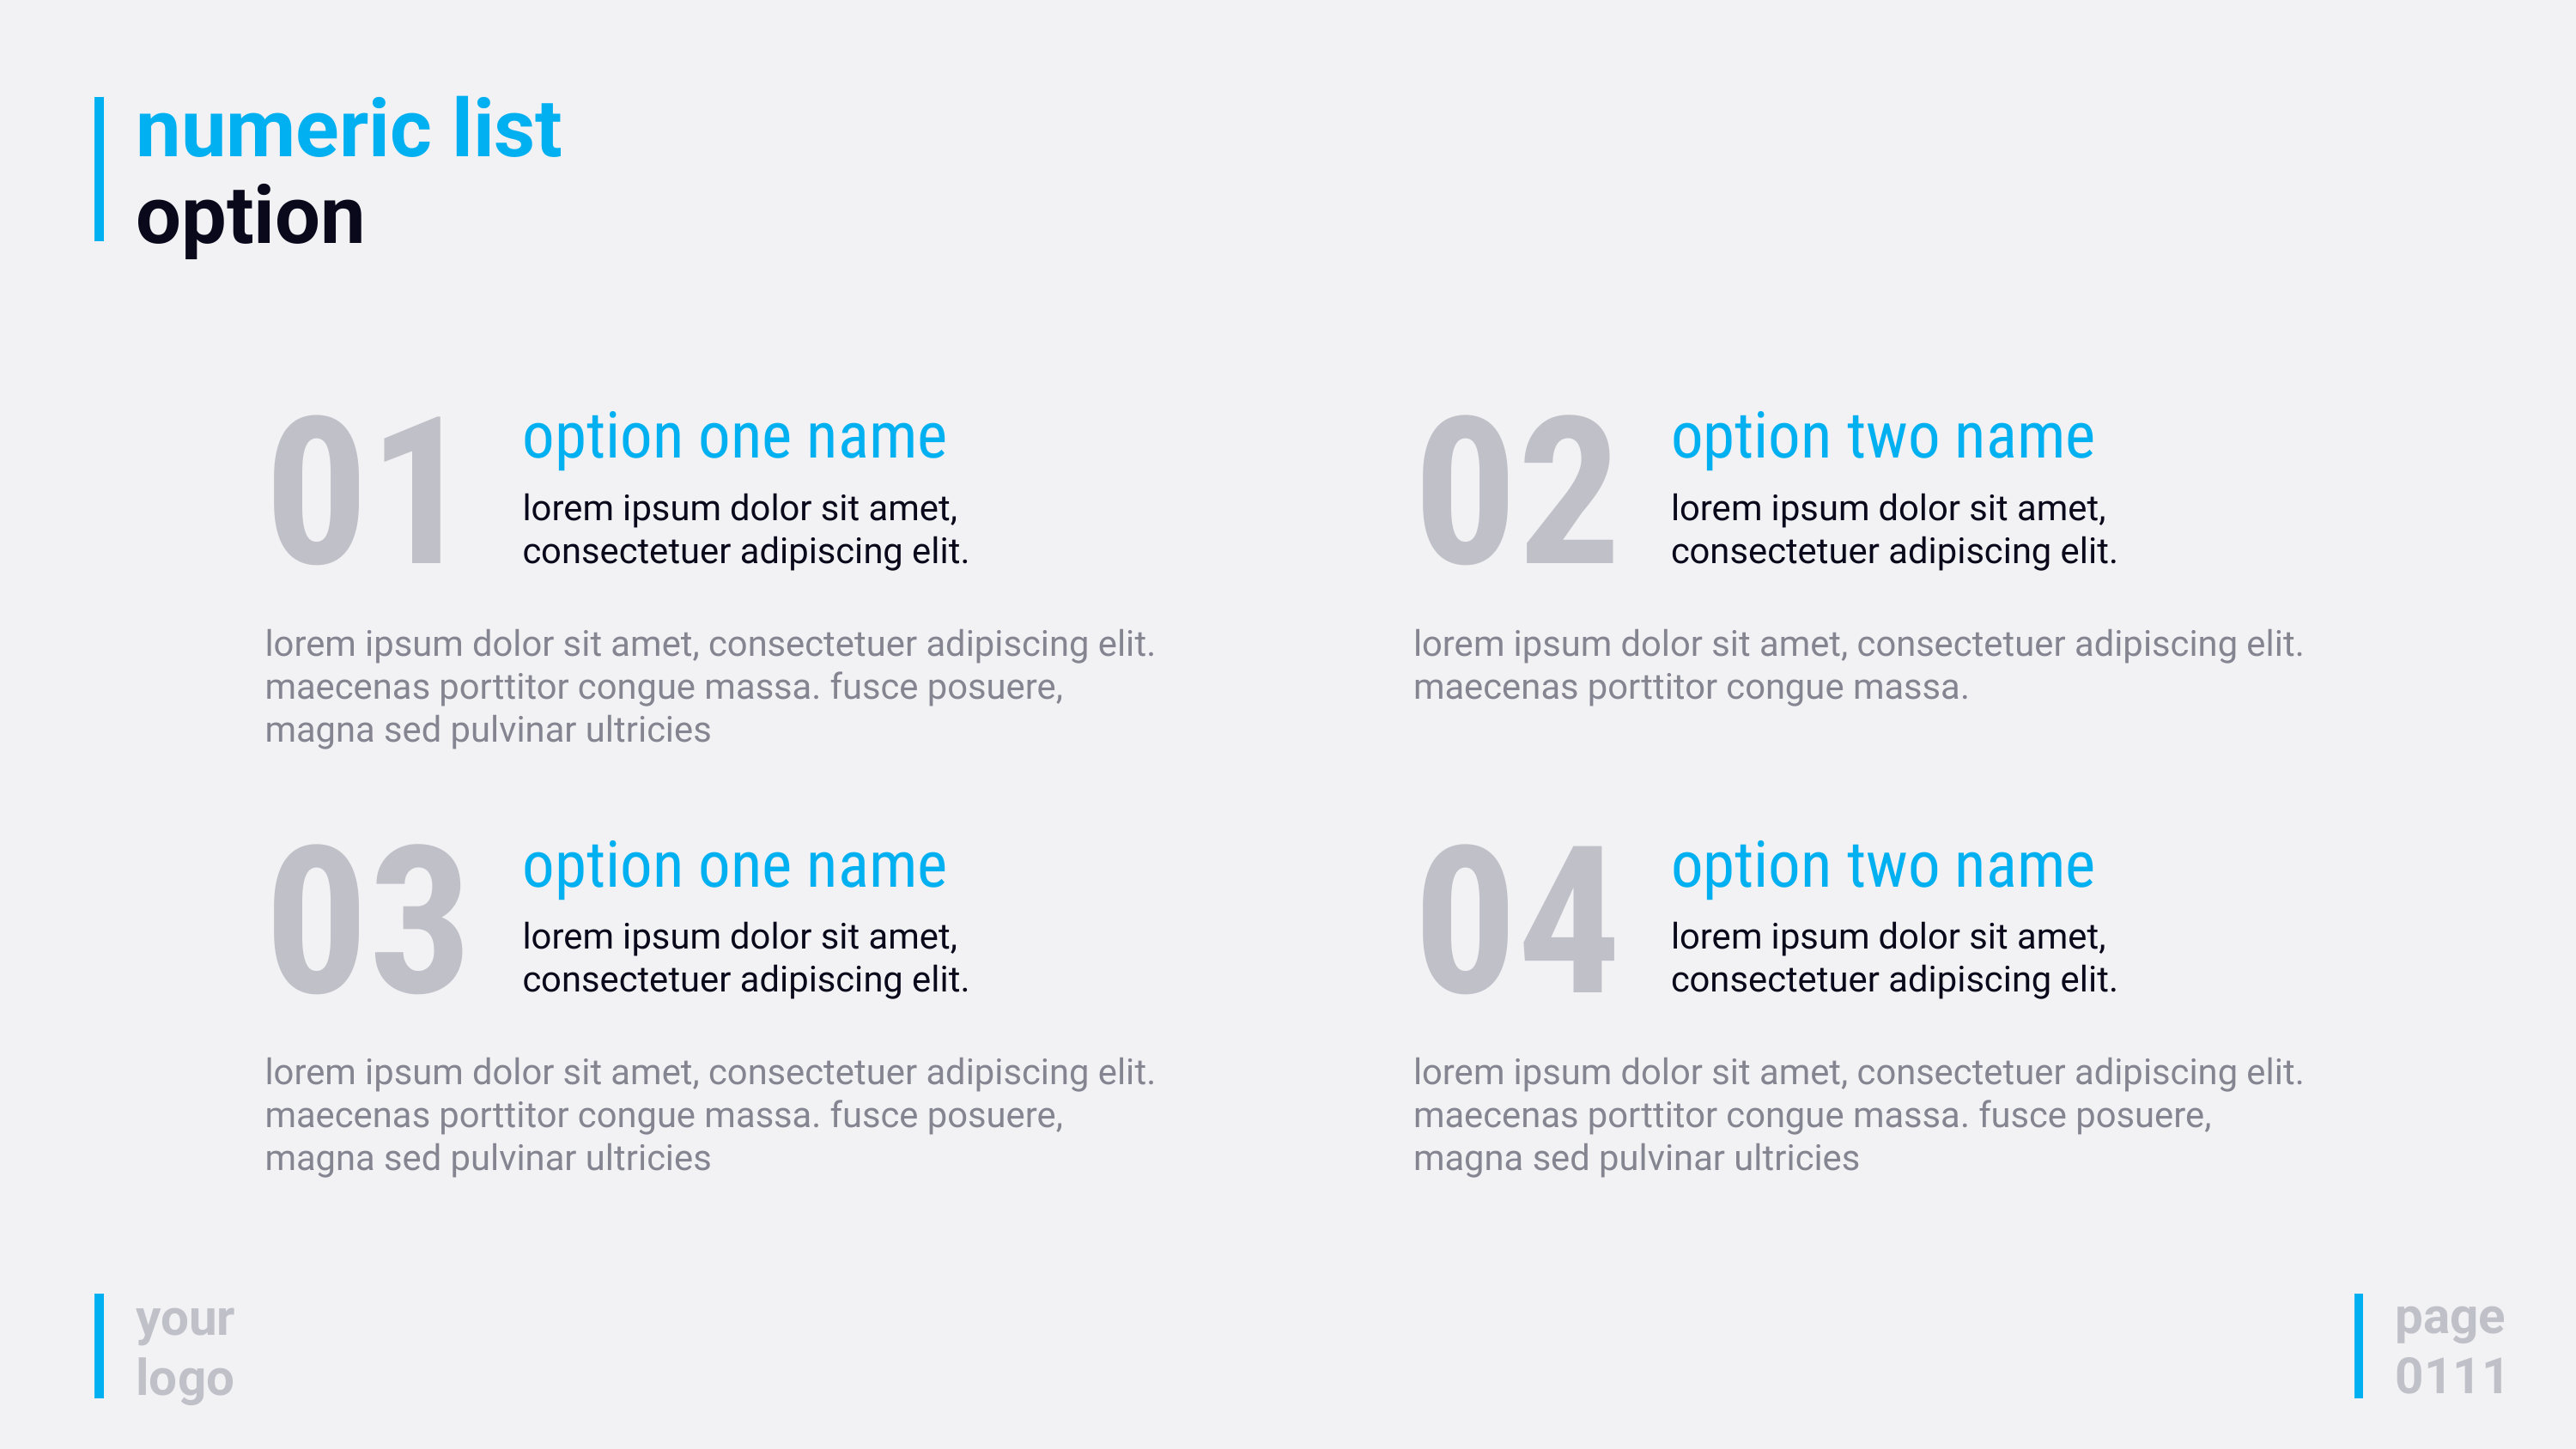

# numeric list option
01
option one name
lorem ipsum dolor sit amet, consectetuer adipiscing elit.
lorem ipsum dolor sit amet, consectetuer adipiscing elit. maecenas porttitor congue massa. fusce posuere, magna sed pulvinar ultricies
02
option two name
lorem ipsum dolor sit amet, consectetuer adipiscing elit.
lorem ipsum dolor sit amet, consectetuer adipiscing elit. maecenas porttitor congue massa.
03
option one name
lorem ipsum dolor sit amet, consectetuer adipiscing elit.
lorem ipsum dolor sit amet, consectetuer adipiscing elit. maecenas porttitor congue massa. fusce posuere, magna sed pulvinar ultricies
04
option two name
lorem ipsum dolor sit amet, consectetuer adipiscing elit.
lorem ipsum dolor sit amet, consectetuer adipiscing elit. maecenas porttitor congue massa. fusce posuere, magna sed pulvinar ultricies
page
0111